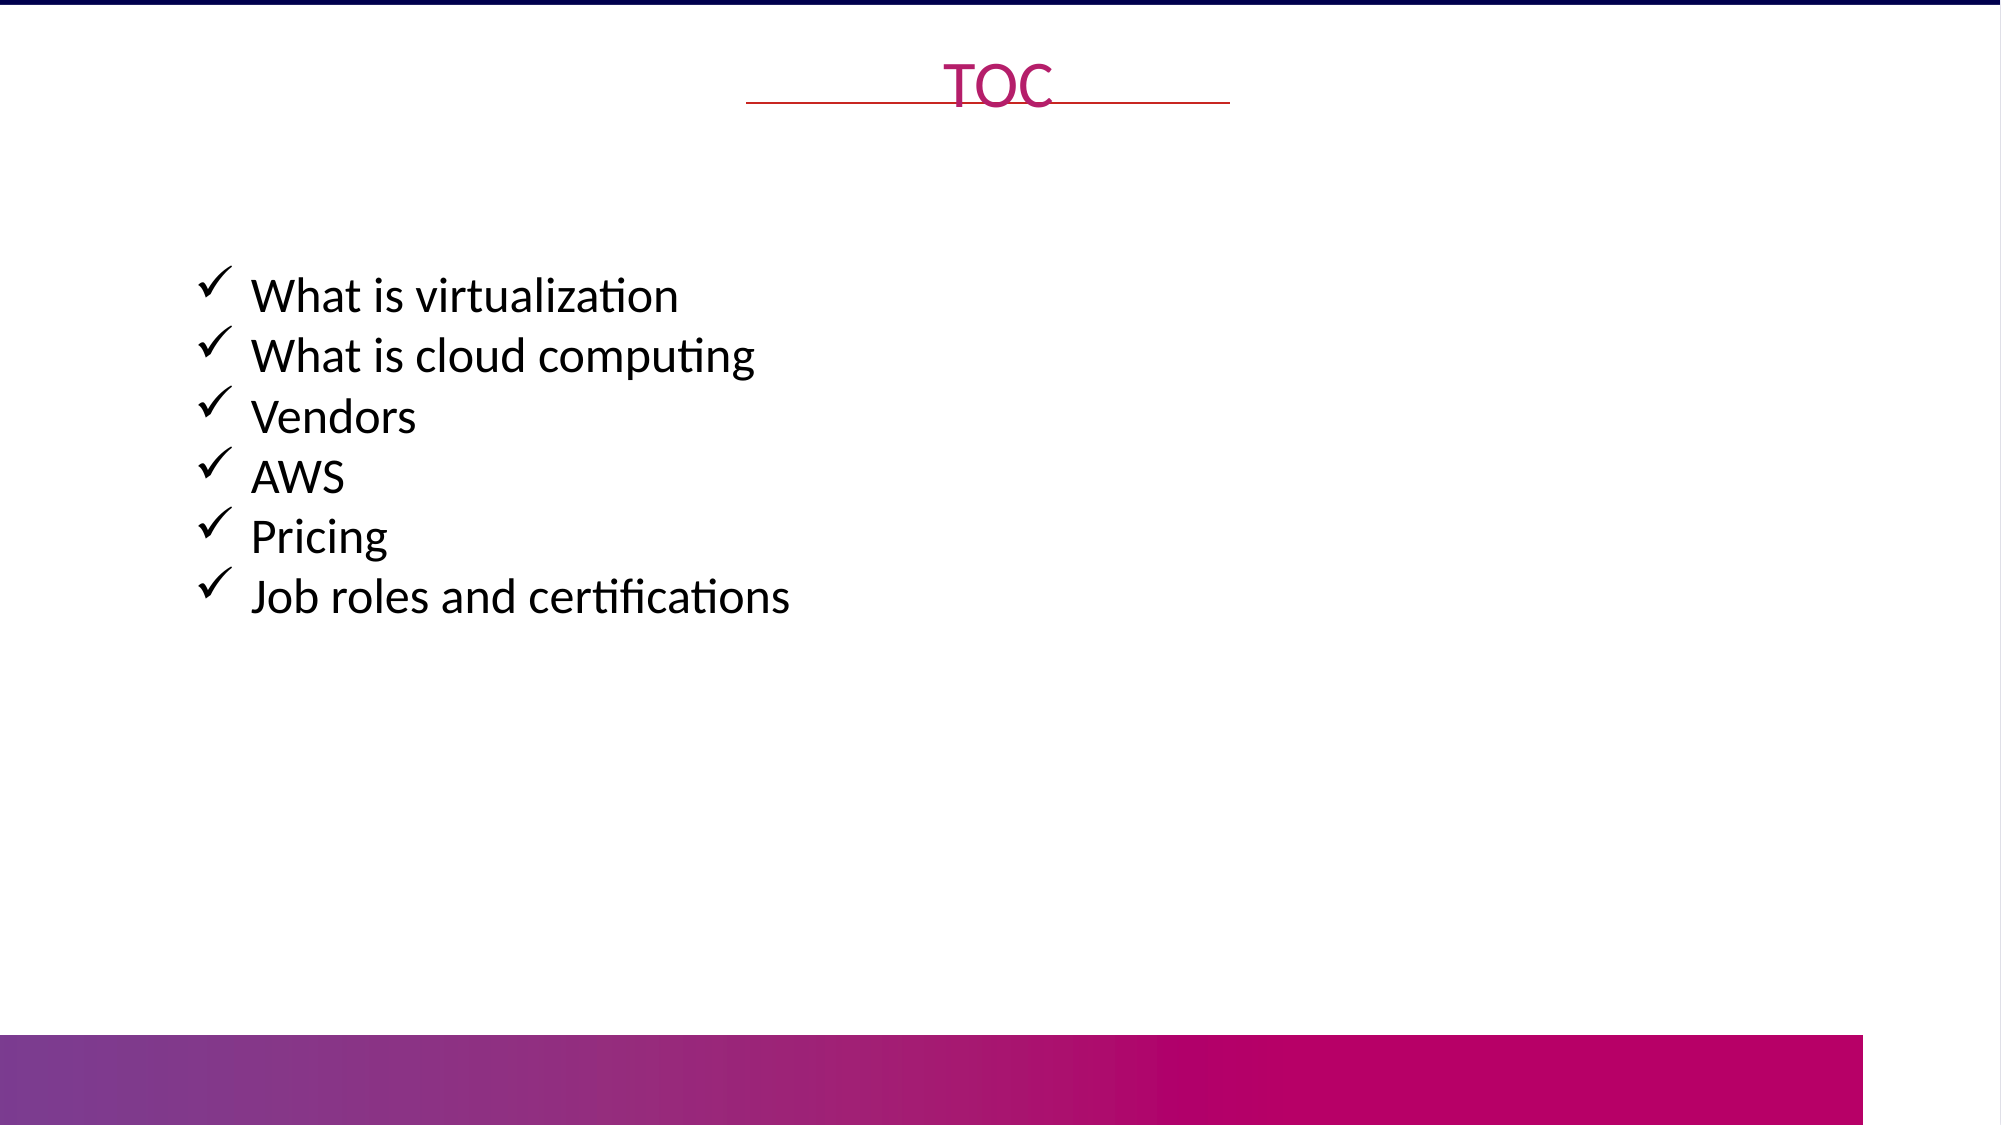

TOC
What is virtualization
What is cloud computing
Vendors
AWS
Pricing
Job roles and certifications
6